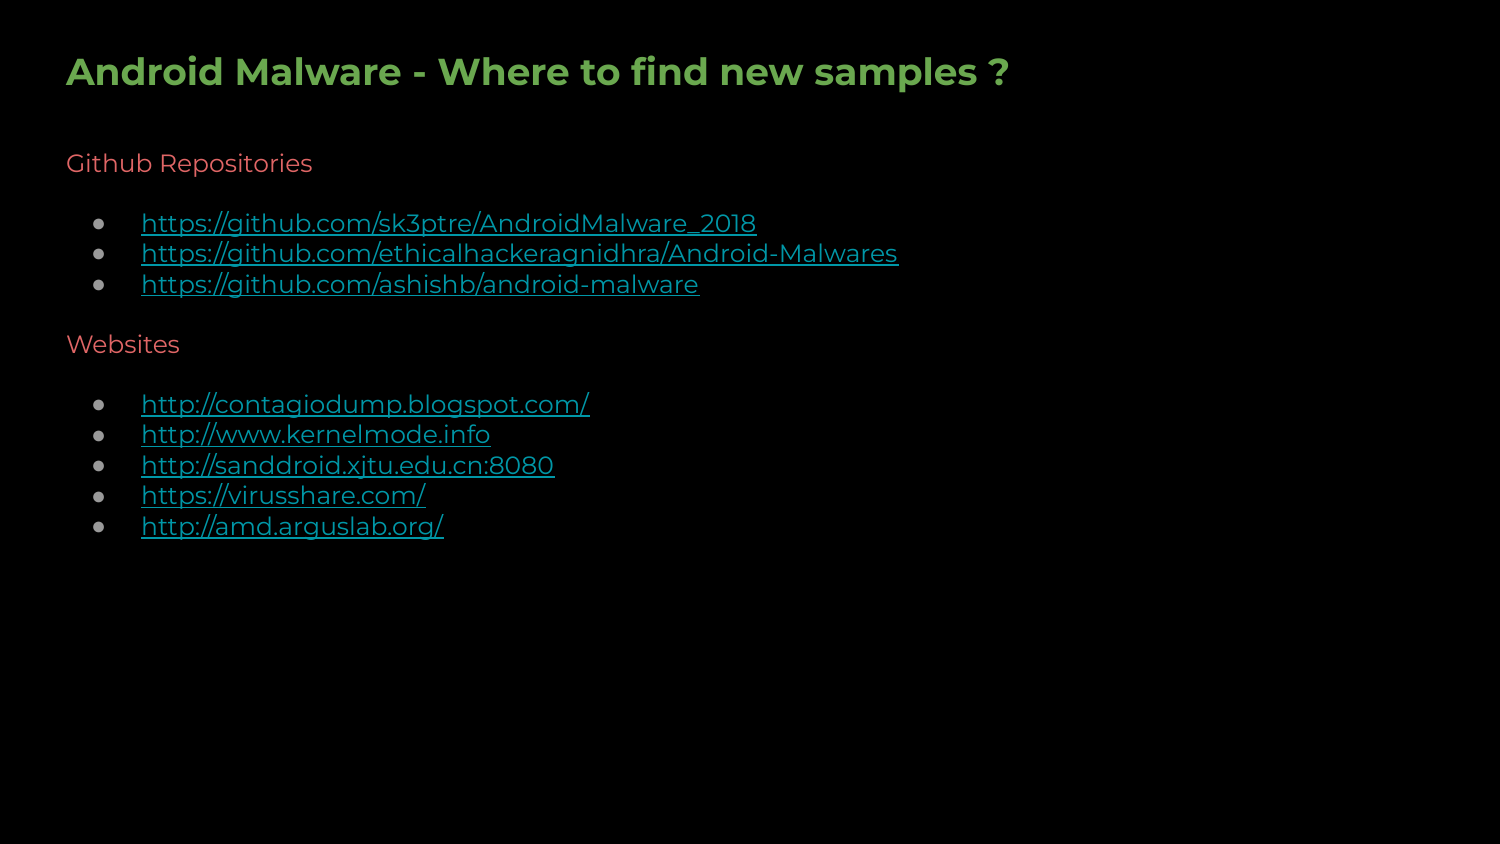

Android Malware - Where to find new samples ?
#
Github Repositories

https://github.com/sk3ptre/AndroidMalware_2018
https://github.com/ethicalhackeragnidhra/Android-Malwares
https://github.com/ashishb/android-malware

Websites

http://contagiodump.blogspot.com/
http://www.kernelmode.info
http://sanddroid.xjtu.edu.cn:8080
https://virusshare.com/
http://amd.arguslab.org/